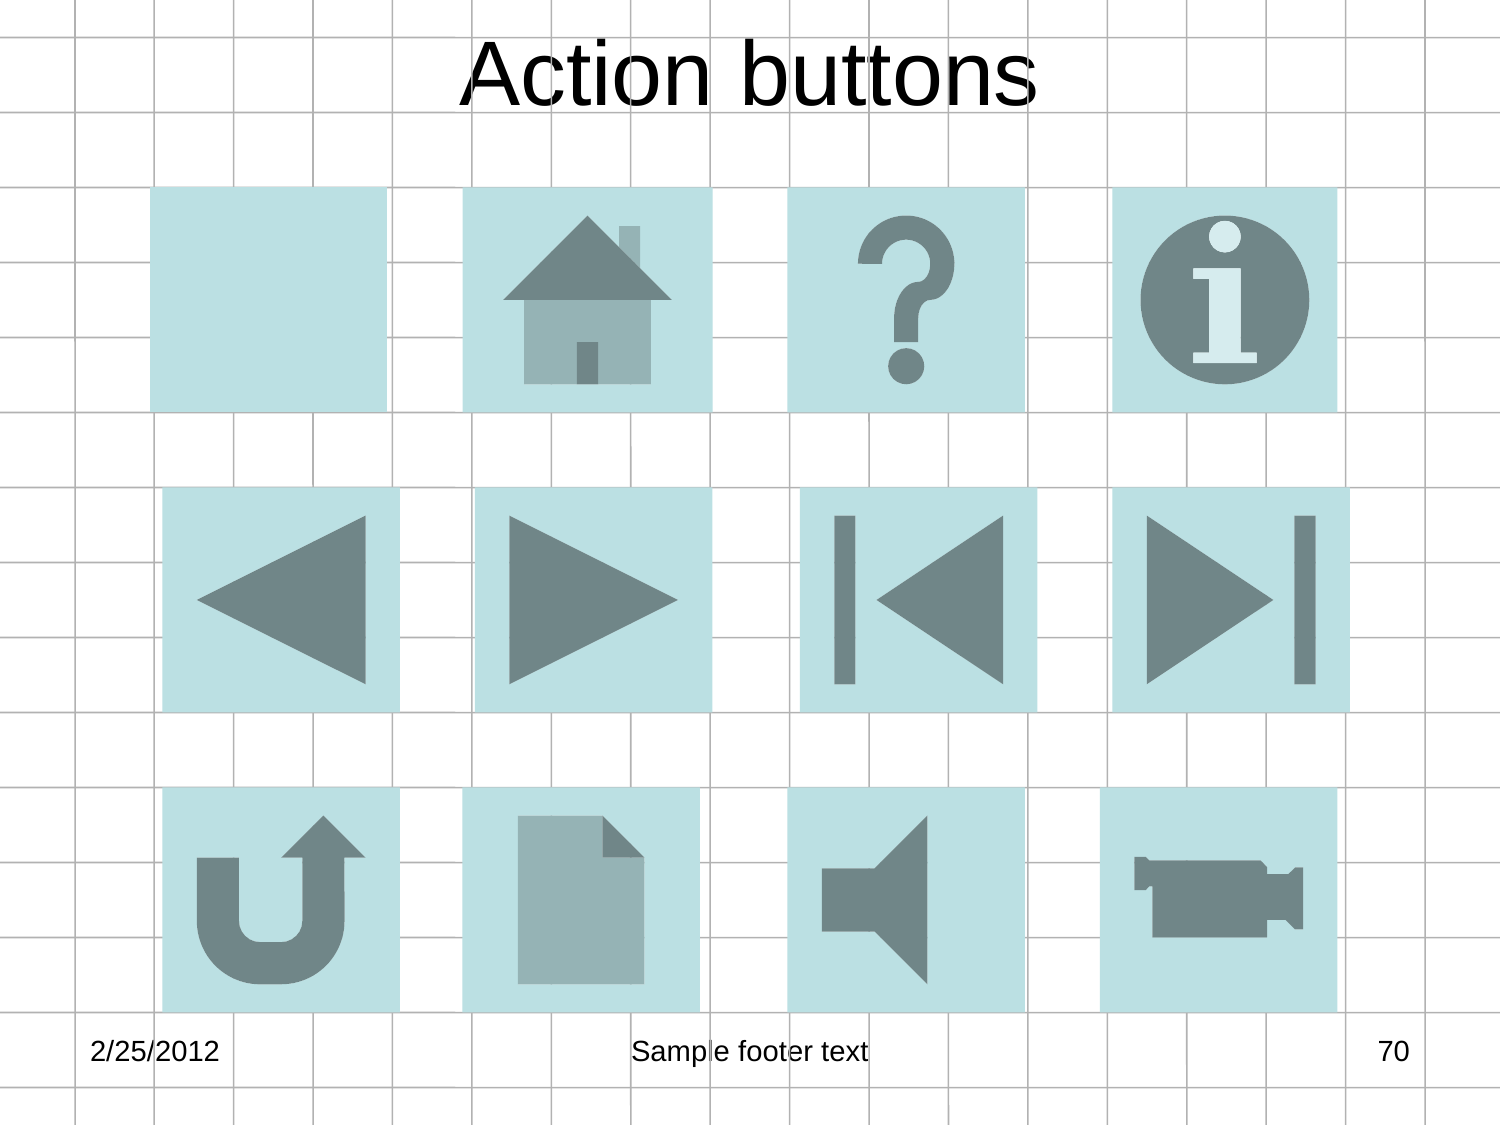

# Action buttons

2/25/2012
Sample footer text
70